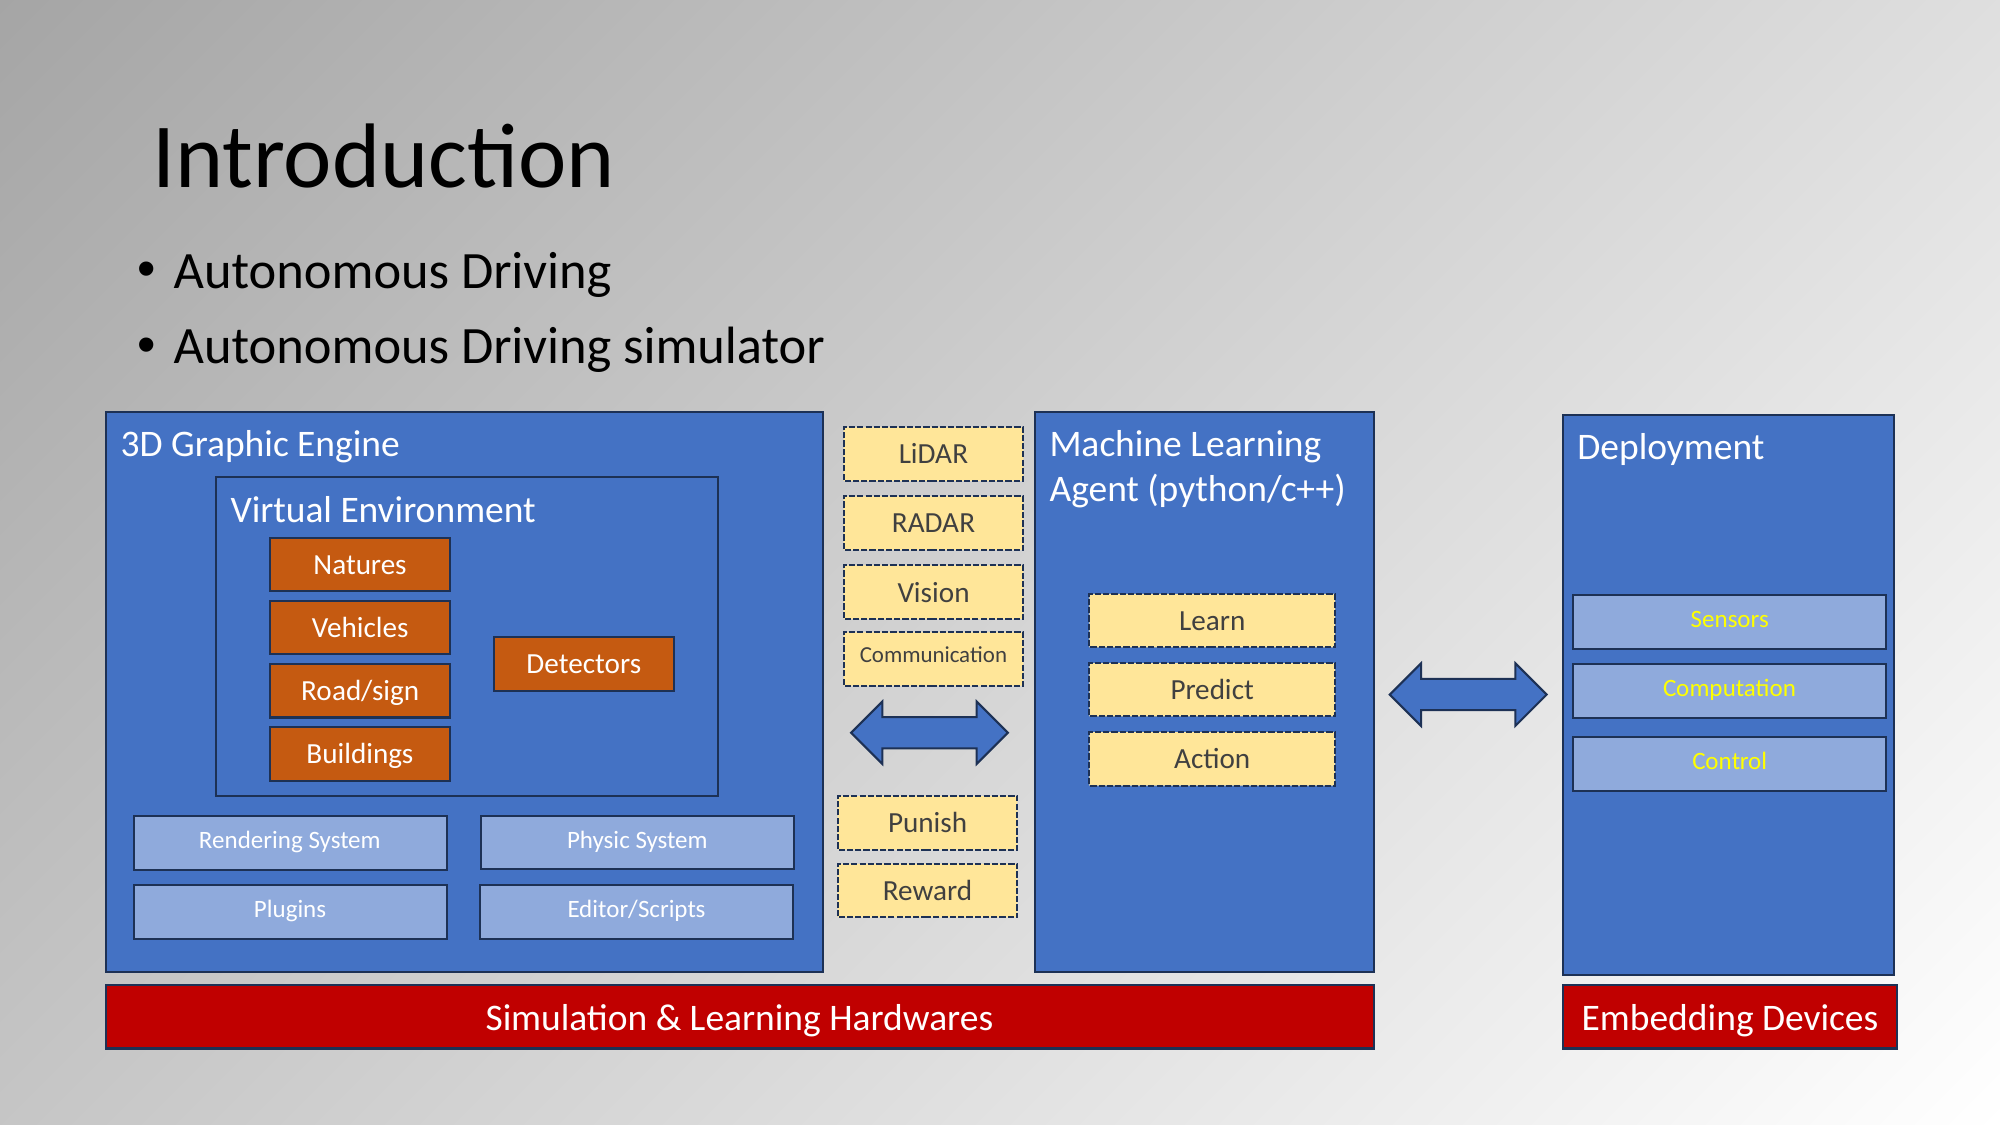

# Introduction
Autonomous Driving
Autonomous Driving simulator
3D Graphic Engine

Machine Learning Agent (python/c++)

Deployment
LiDAR
Virtual Environment

Natures

Vehicles
Detectors
Road/sign
Buildings
RADAR
Vision
Learn
Sensors
Communication
Predict

Computation

Action
Control
Punish
Physic System
Rendering System
Plugins
Editor/Scripts
Reward
Simulation & Learning Hardwares

Embedding Devices